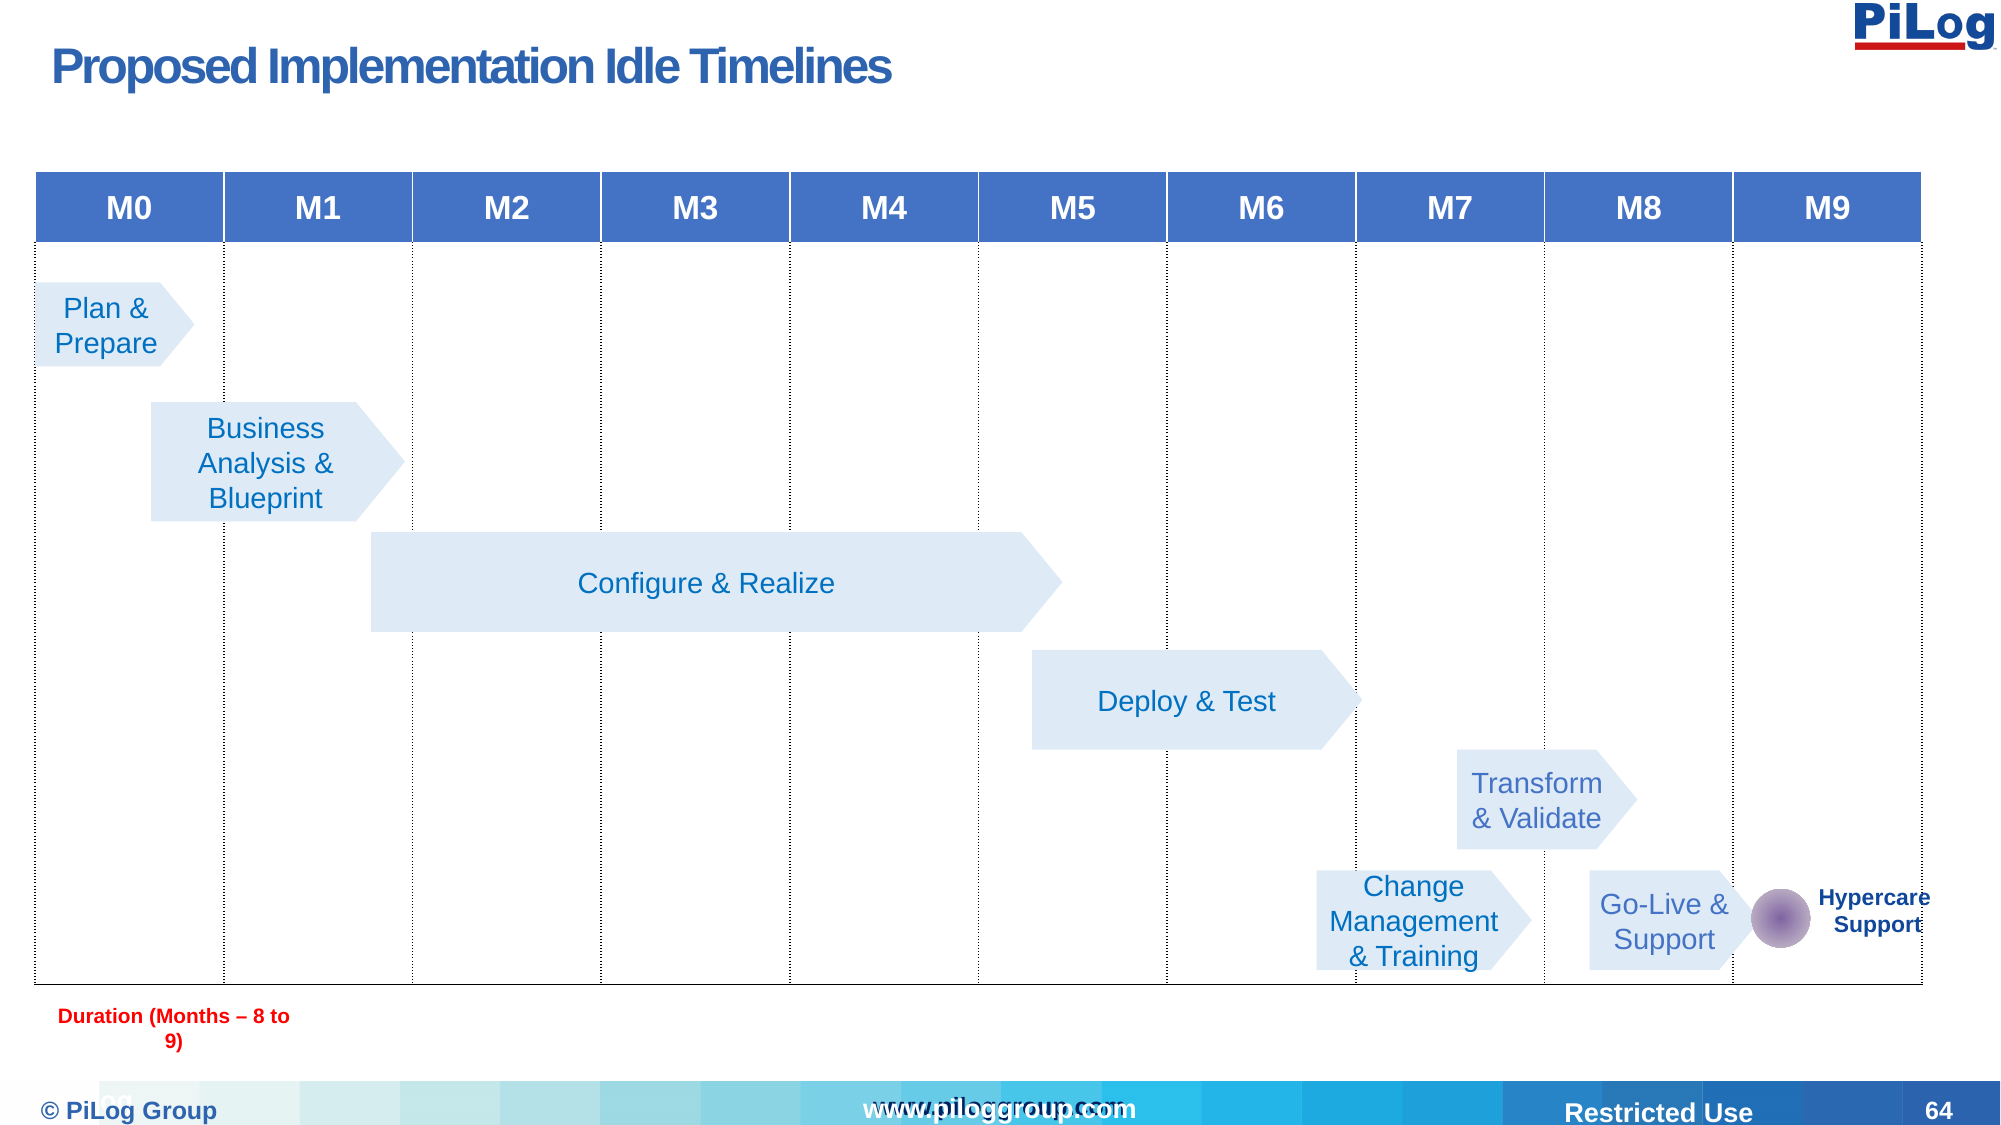

# Proposed Implementation Idle Timelines
| M0 | M1 | M2 | M3 | M4 | M5 | M6 | M7 | M8 | M9 |
| --- | --- | --- | --- | --- | --- | --- | --- | --- | --- |
|  |  |  |  |  |  |  |  |  |  |
Plan & Prepare
Business Analysis & Blueprint
Configure & Realize
Deploy & Test
Transform & Validate
Change Management & Training
Go-Live & Support
Hypercare
Support

Duration (Months – 8 to 9)
© PiLog Group
64
PiLog
PiLog
www.piloggroup.com
www.piloggroup.com
Restricted Use